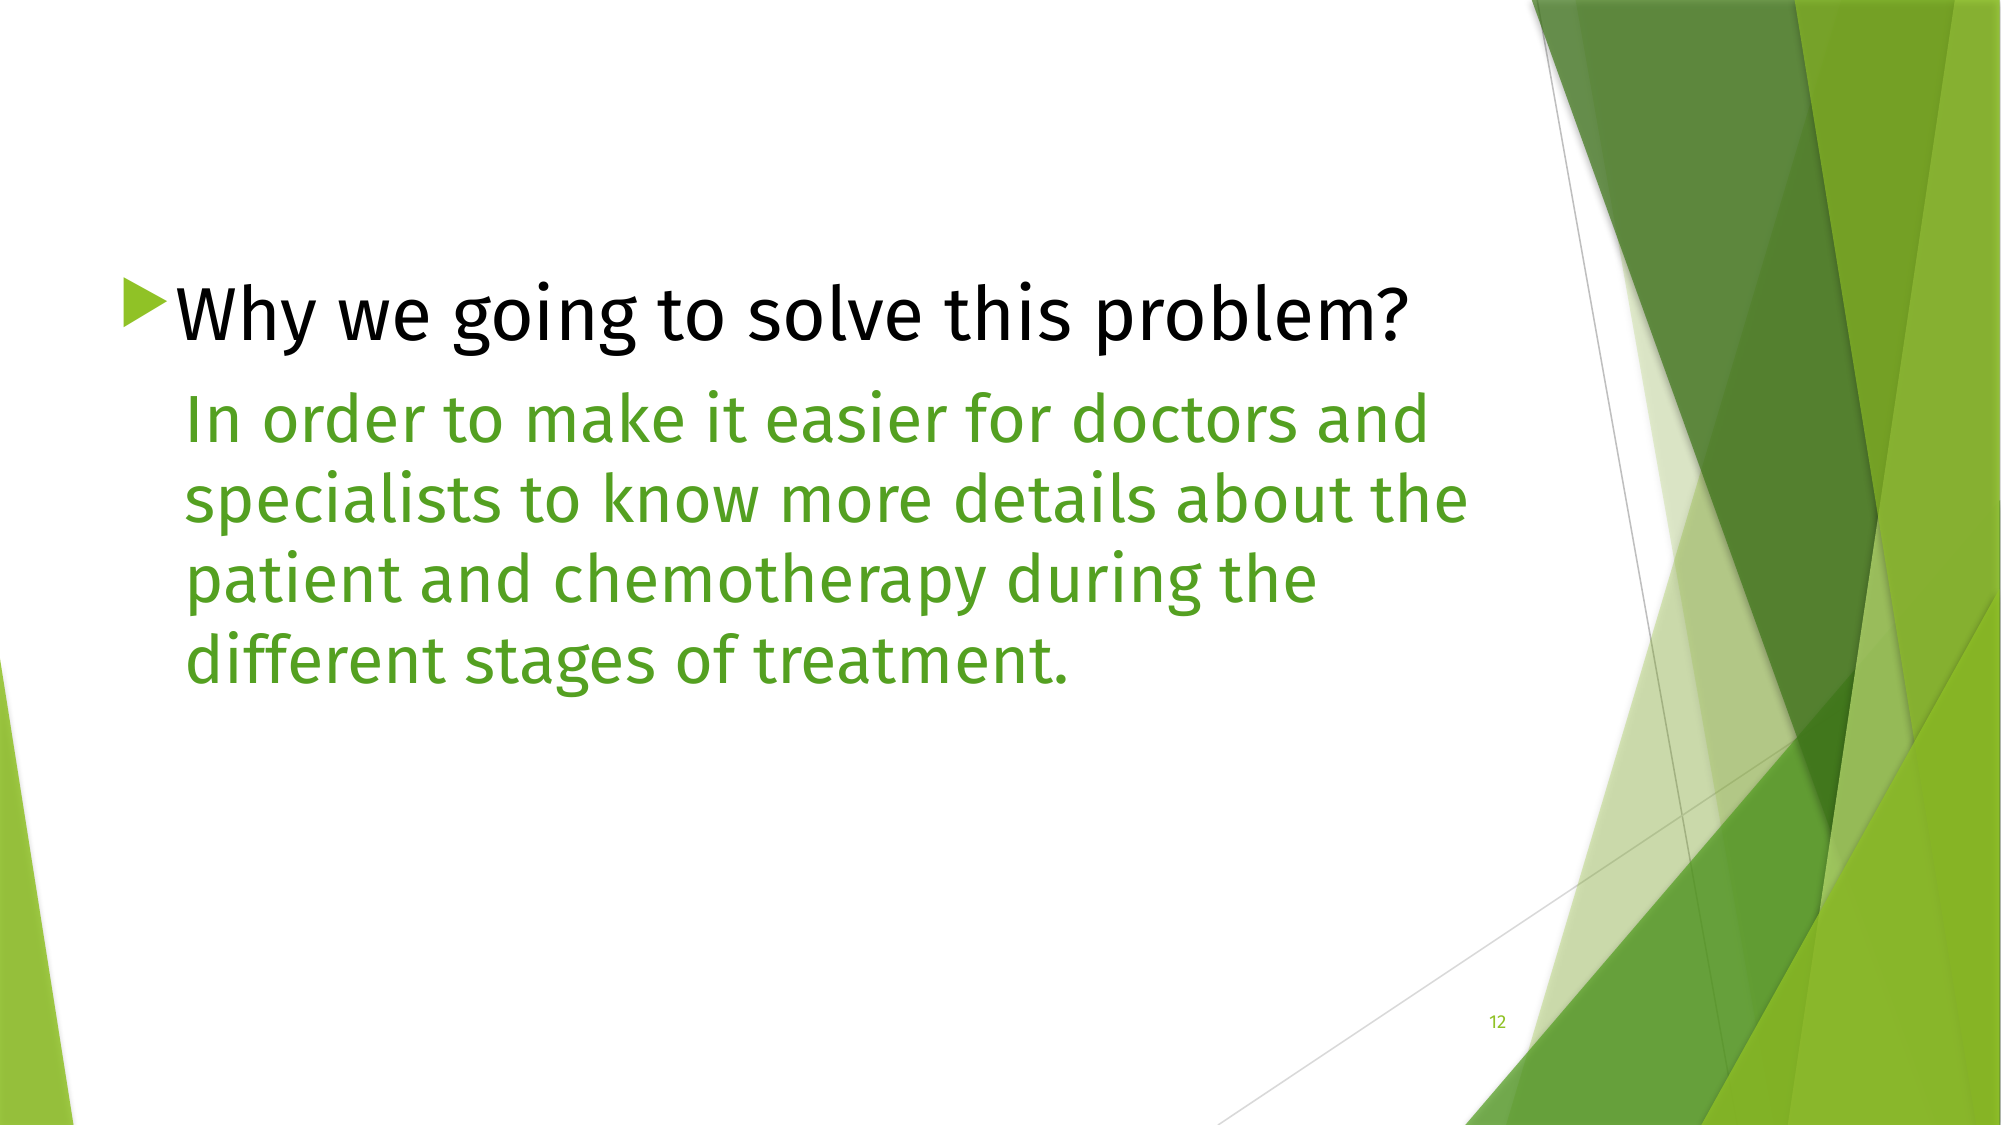

Why we going to solve this problem?
In order to make it easier for doctors and specialists to know more details about the patient and chemotherapy during the different stages of treatment.

12